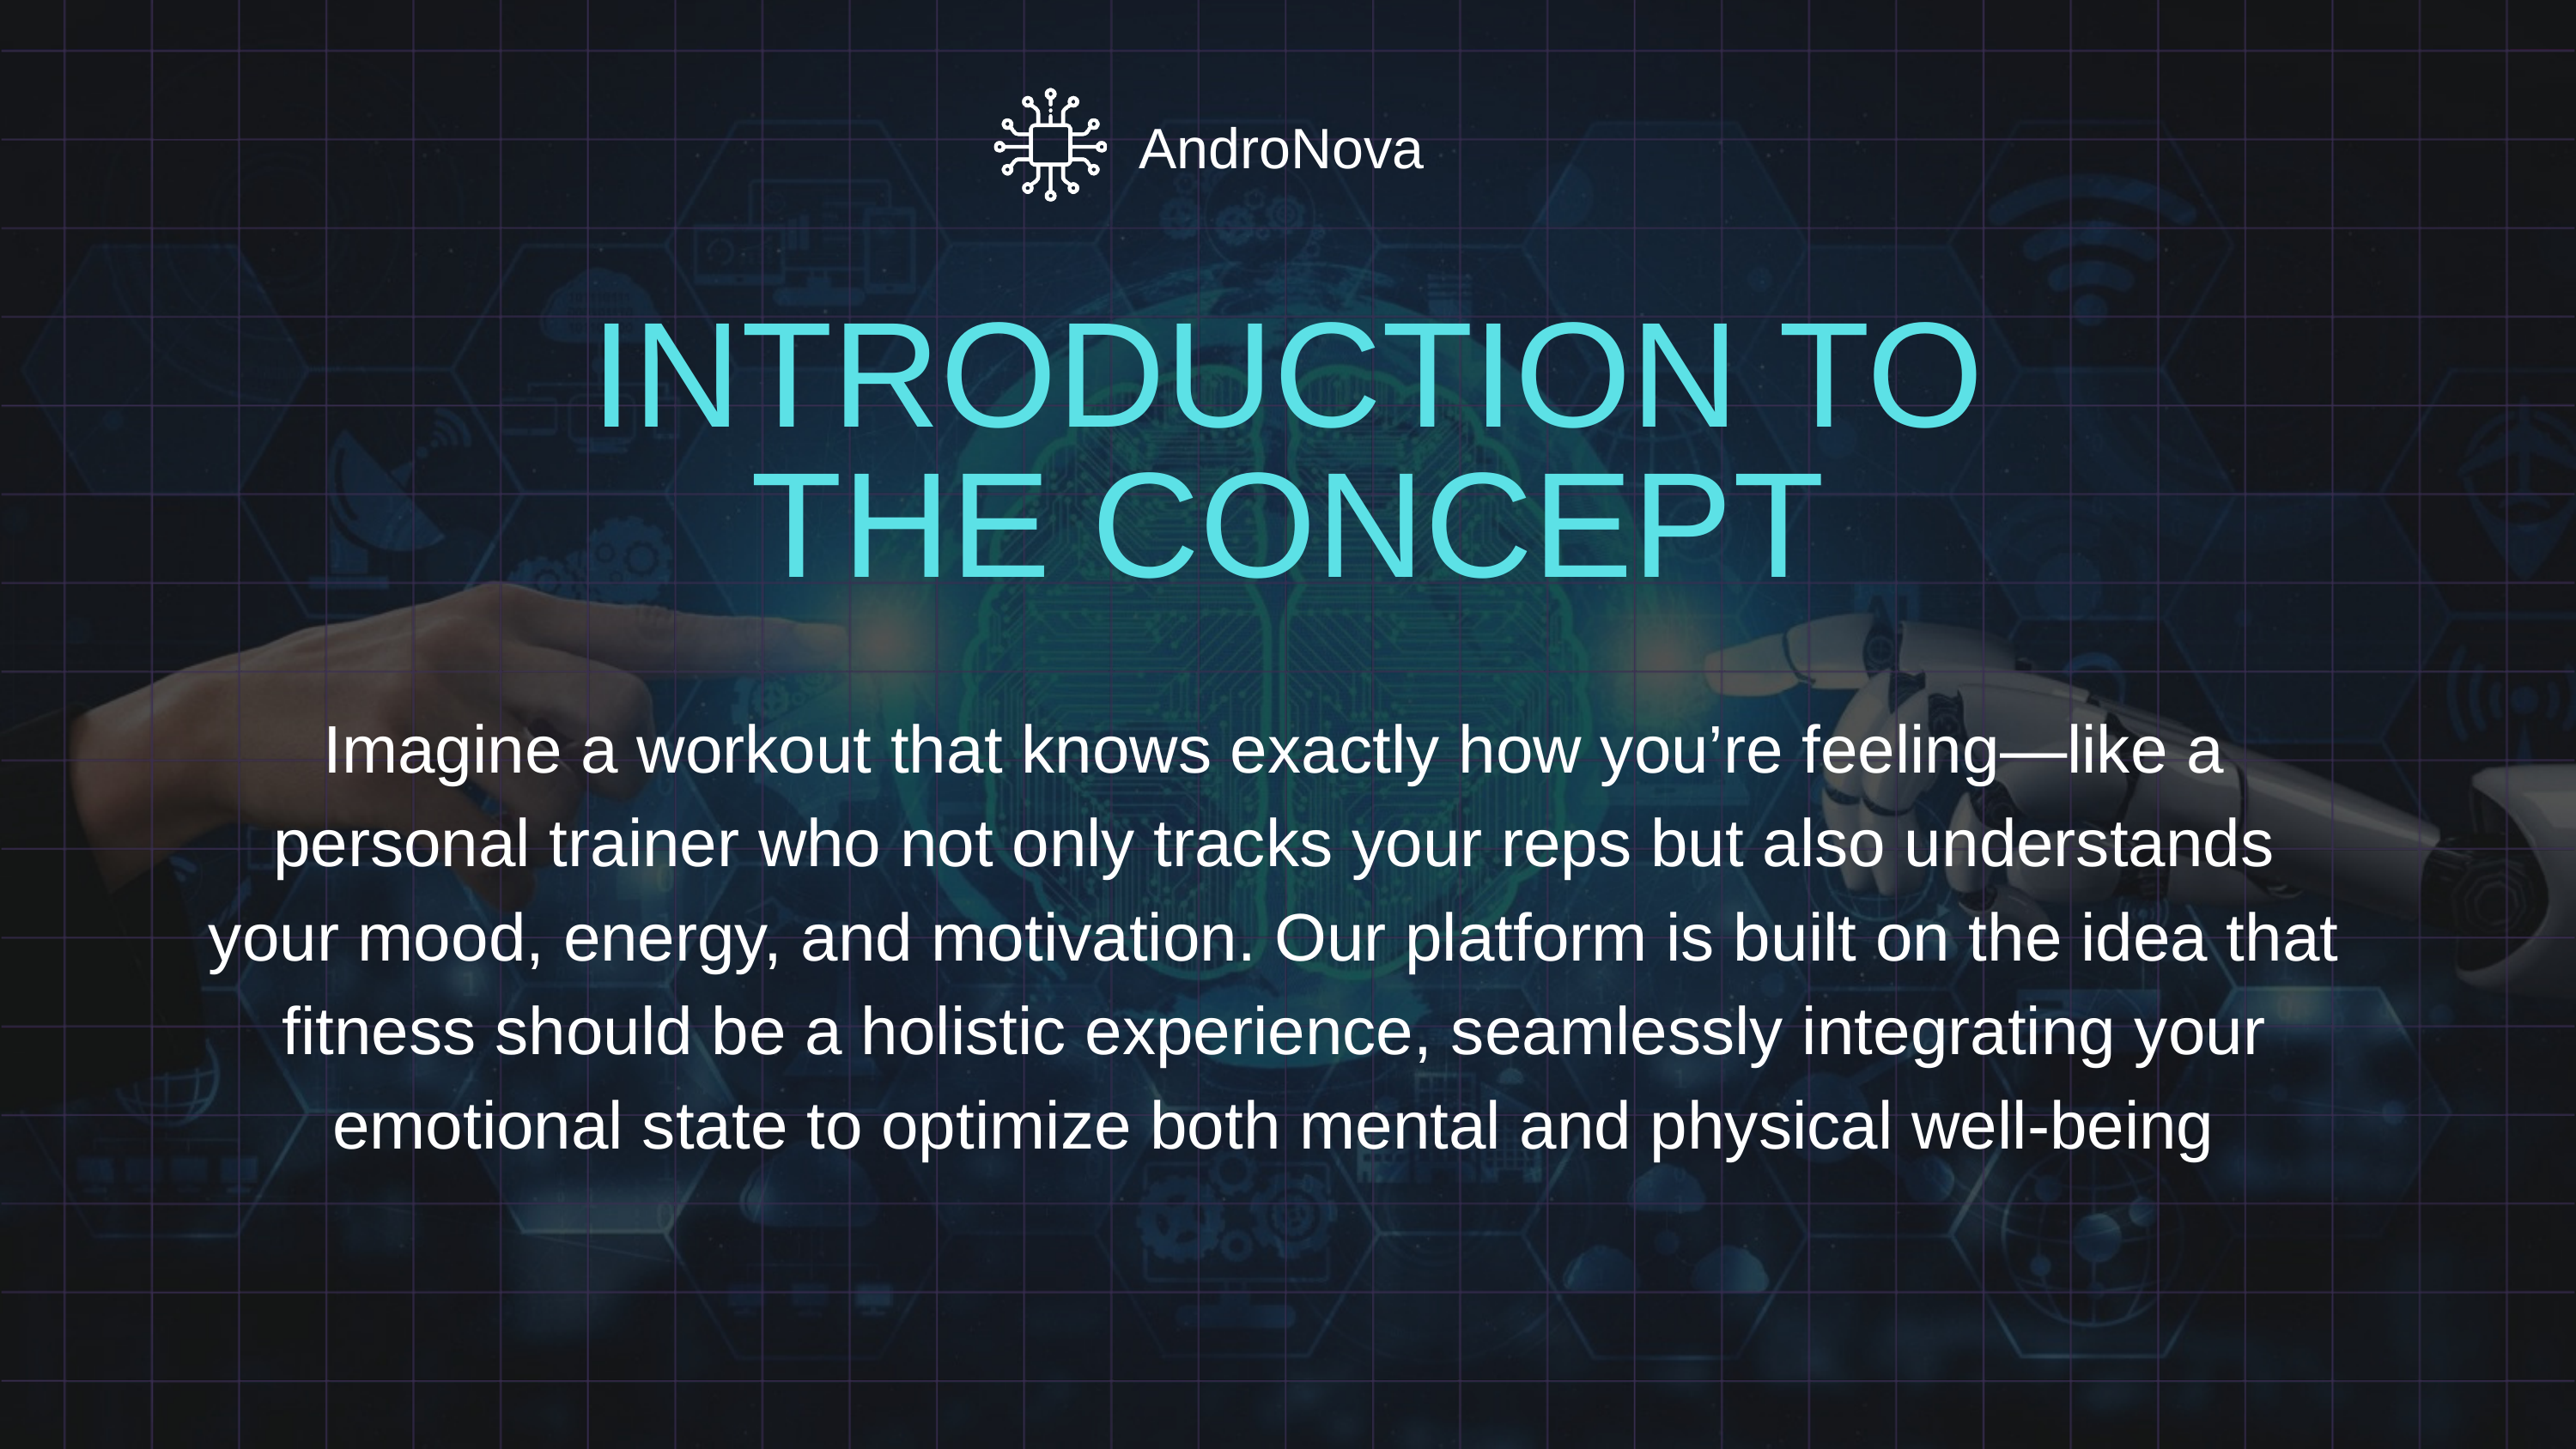

AndroNova
INTRODUCTION TO
THE CONCEPT
Imagine a workout that knows exactly how you’re feeling—like a personal trainer who not only tracks your reps but also understands your mood, energy, and motivation. Our platform is built on the idea that fitness should be a holistic experience, seamlessly integrating your emotional state to optimize both mental and physical well-being